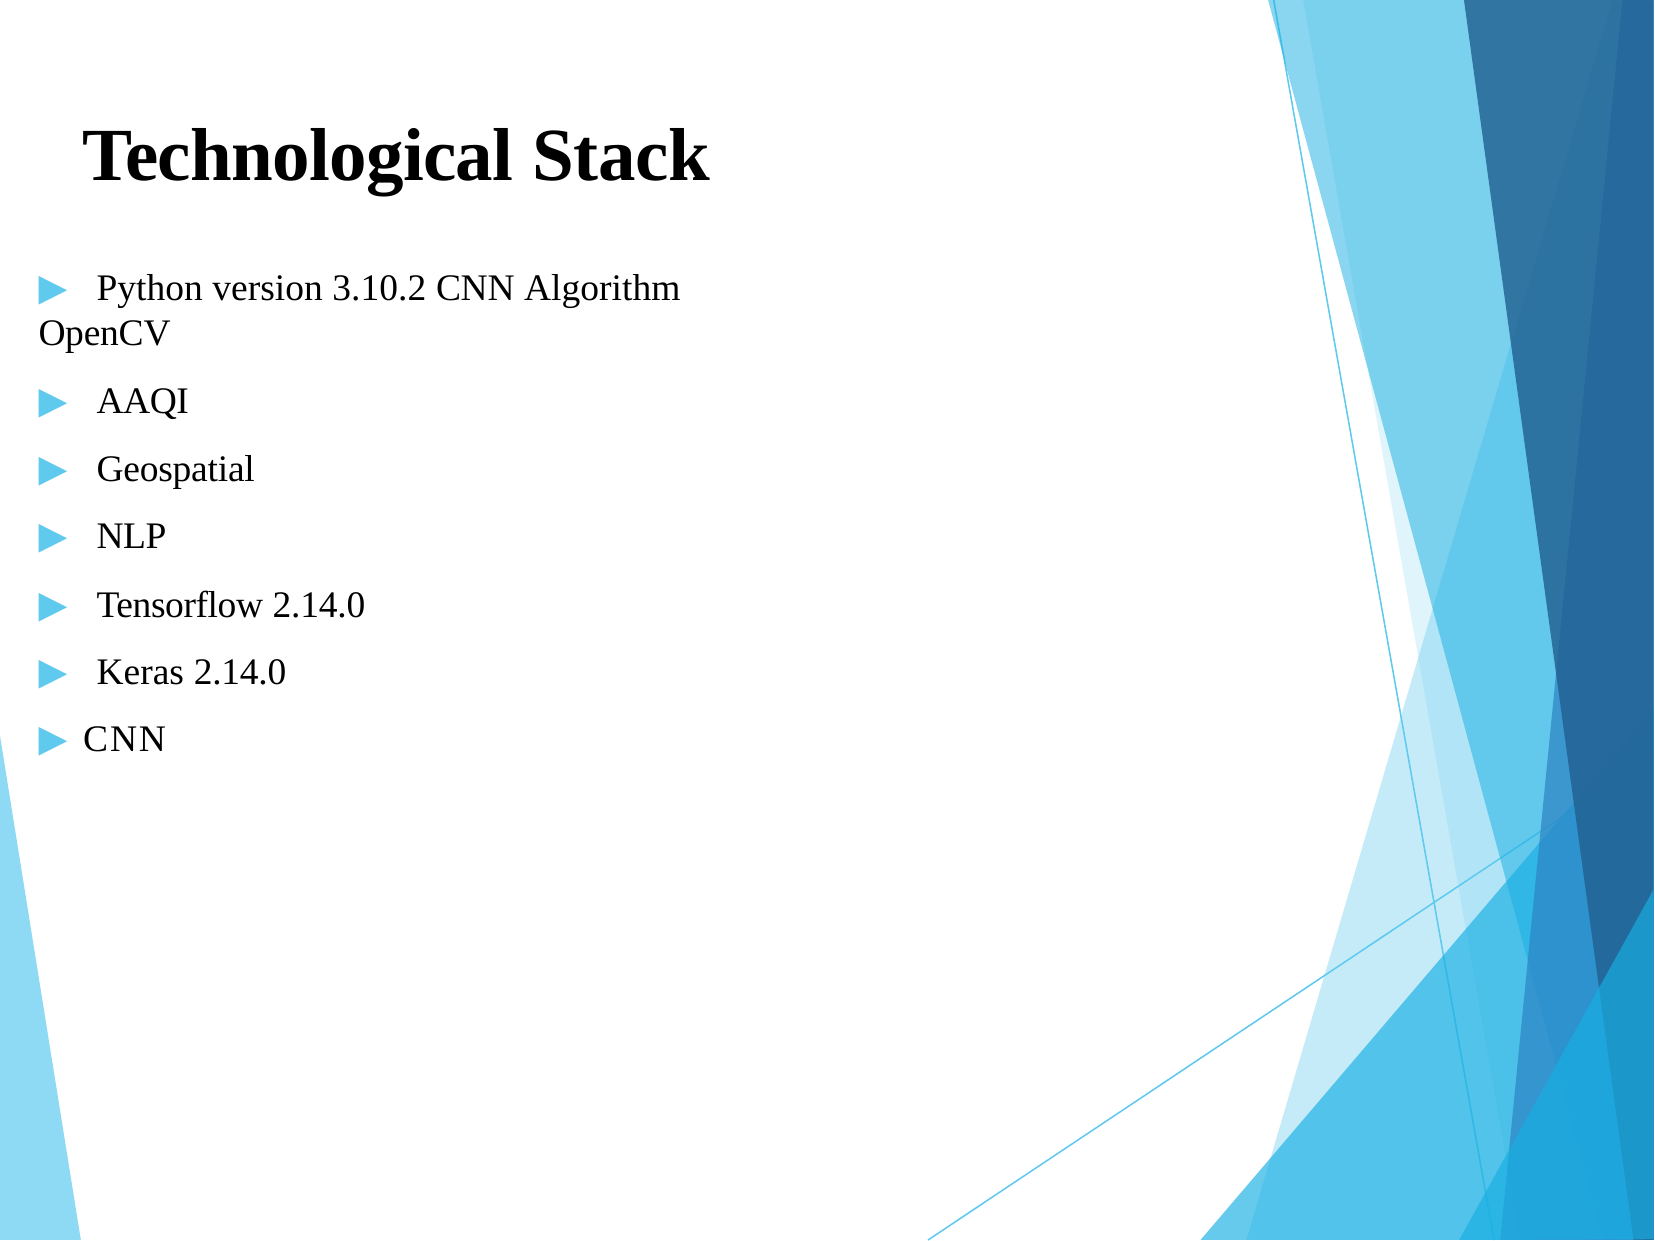

# Technological Stack
▶	Python version 3.10.2 CNN Algorithm OpenCV
▶	AAQI
▶	Geospatial
▶	NLP
▶	Tensorflow 2.14.0
▶	Keras 2.14.0
▶ CNN